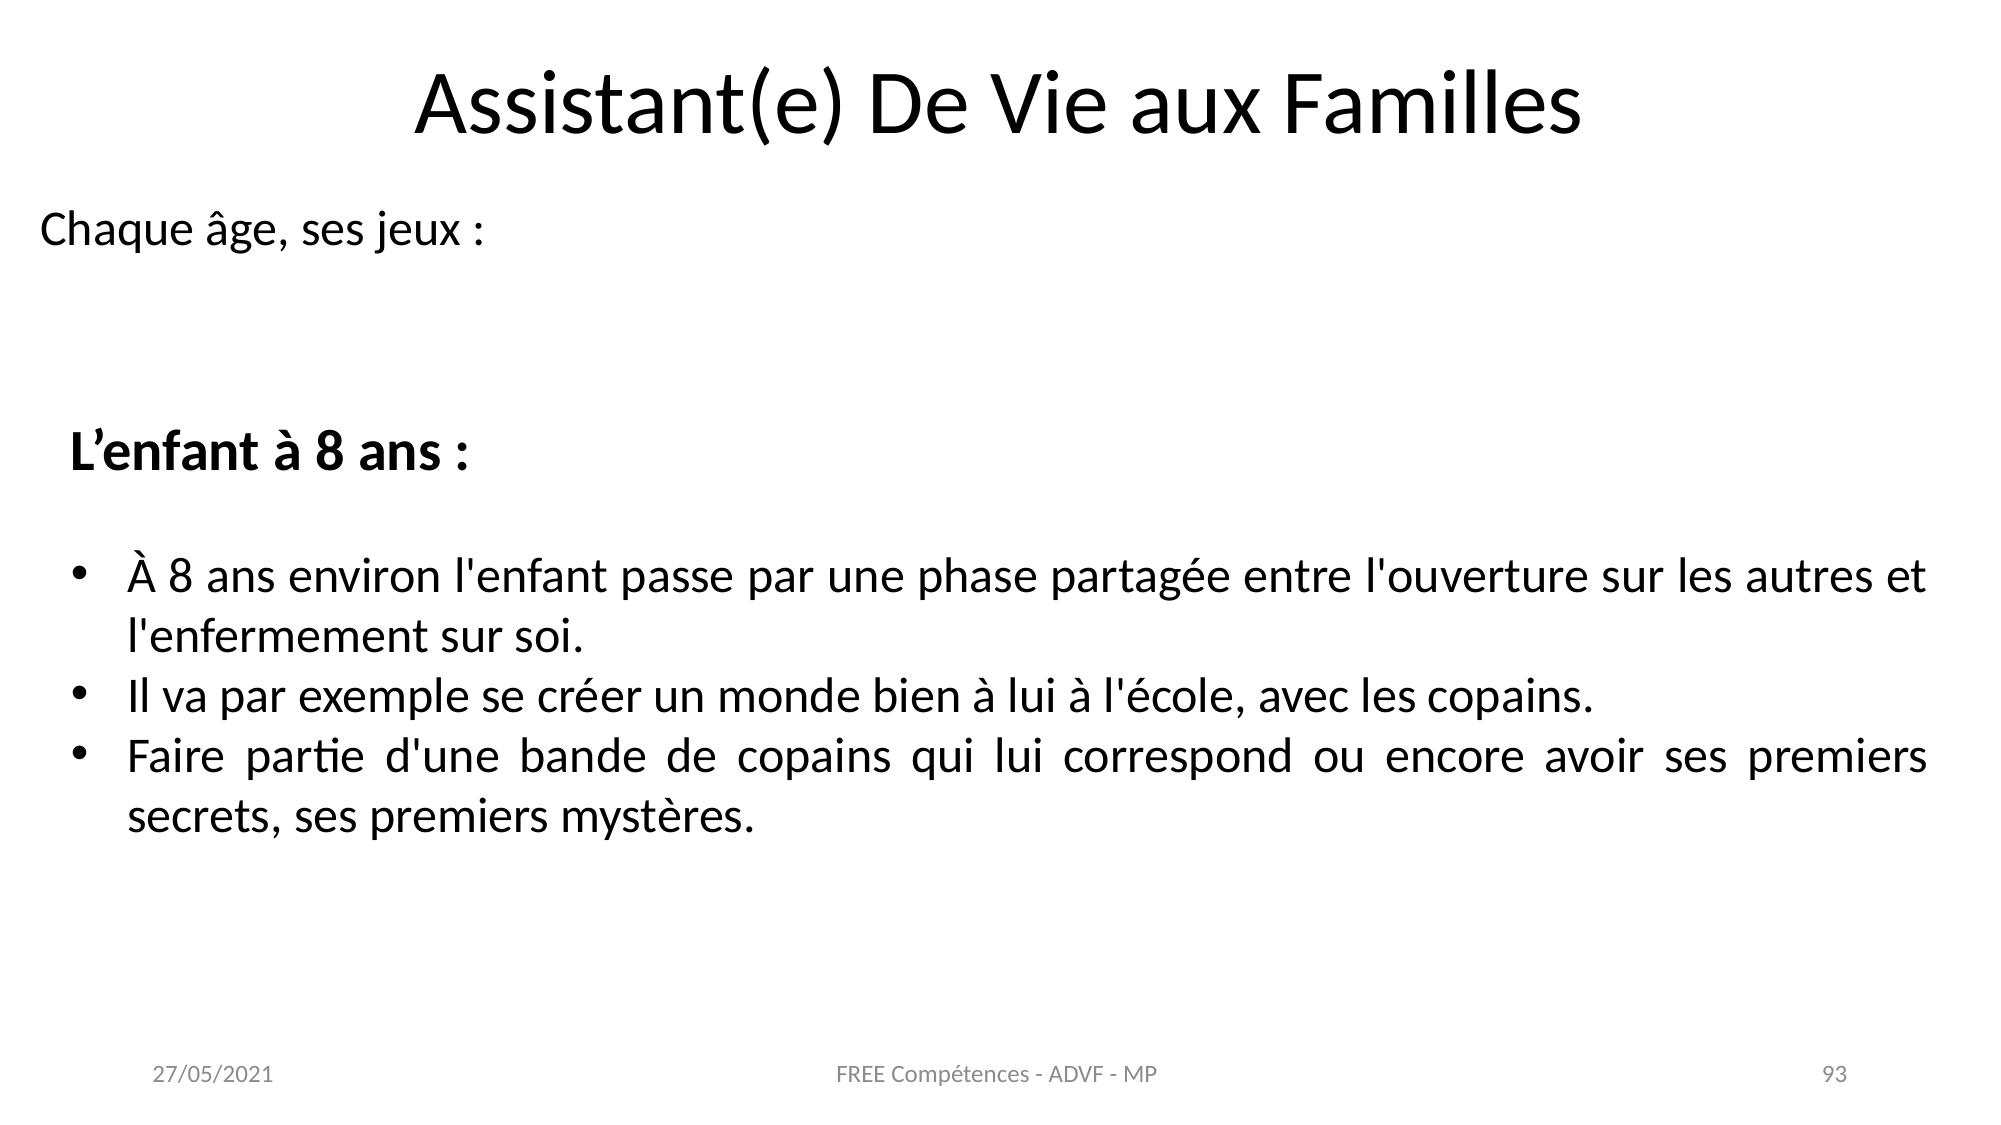

Assistant(e) De Vie aux Familles
Chaque âge, ses jeux :
L’enfant à 8 ans :

À 8 ans environ l'enfant passe par une phase partagée entre l'ouverture sur les autres et l'enfermement sur soi.
Il va par exemple se créer un monde bien à lui à l'école, avec les copains.
Faire partie d'une bande de copains qui lui correspond ou encore avoir ses premiers secrets, ses premiers mystères.
FREE Compétences - ADVF - MP
27/05/2021
93